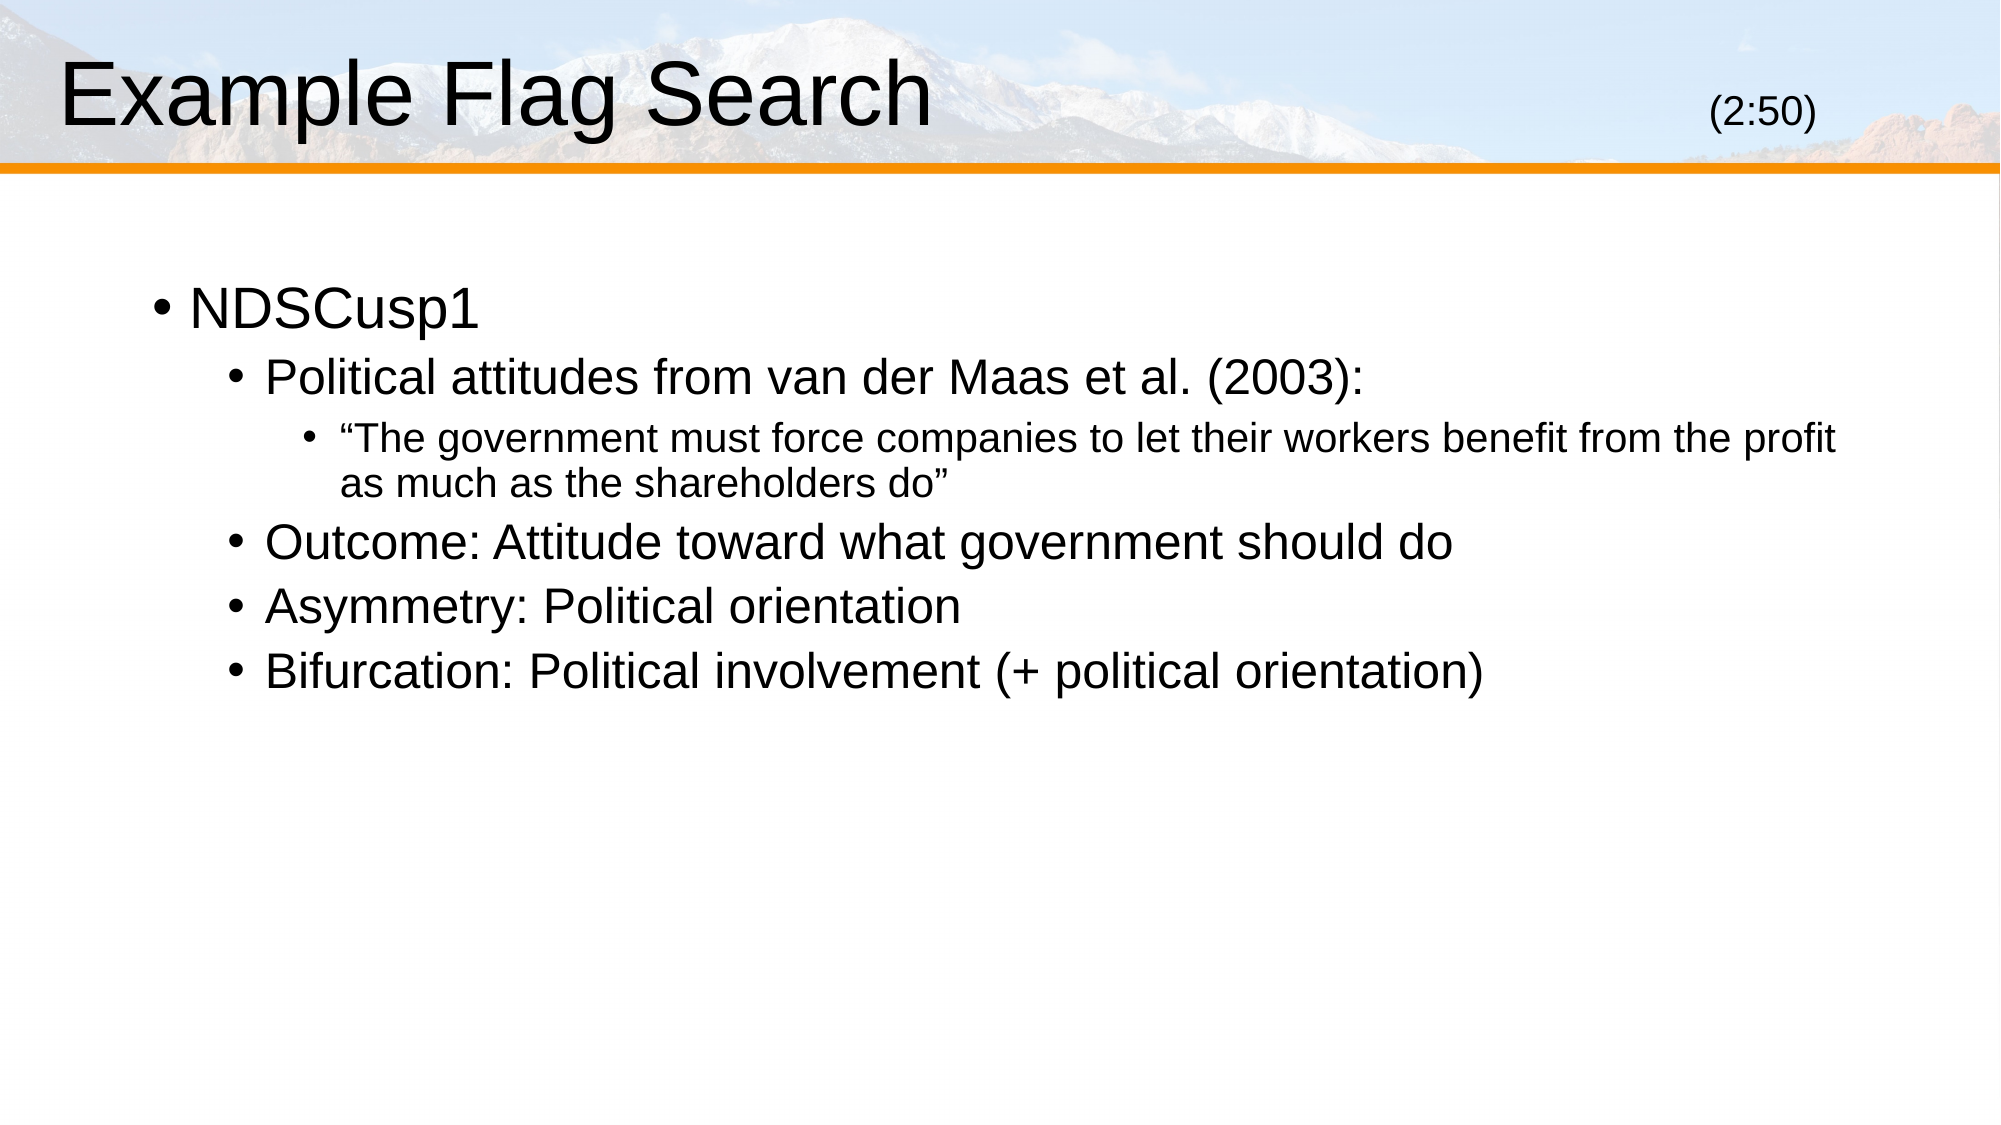

# Example Flag Search						(2:50)
NDSCusp1
Political attitudes from van der Maas et al. (2003):
“The government must force companies to let their workers benefit from the profit as much as the shareholders do”
Outcome: Attitude toward what government should do
Asymmetry: Political orientation
Bifurcation: Political involvement (+ political orientation)